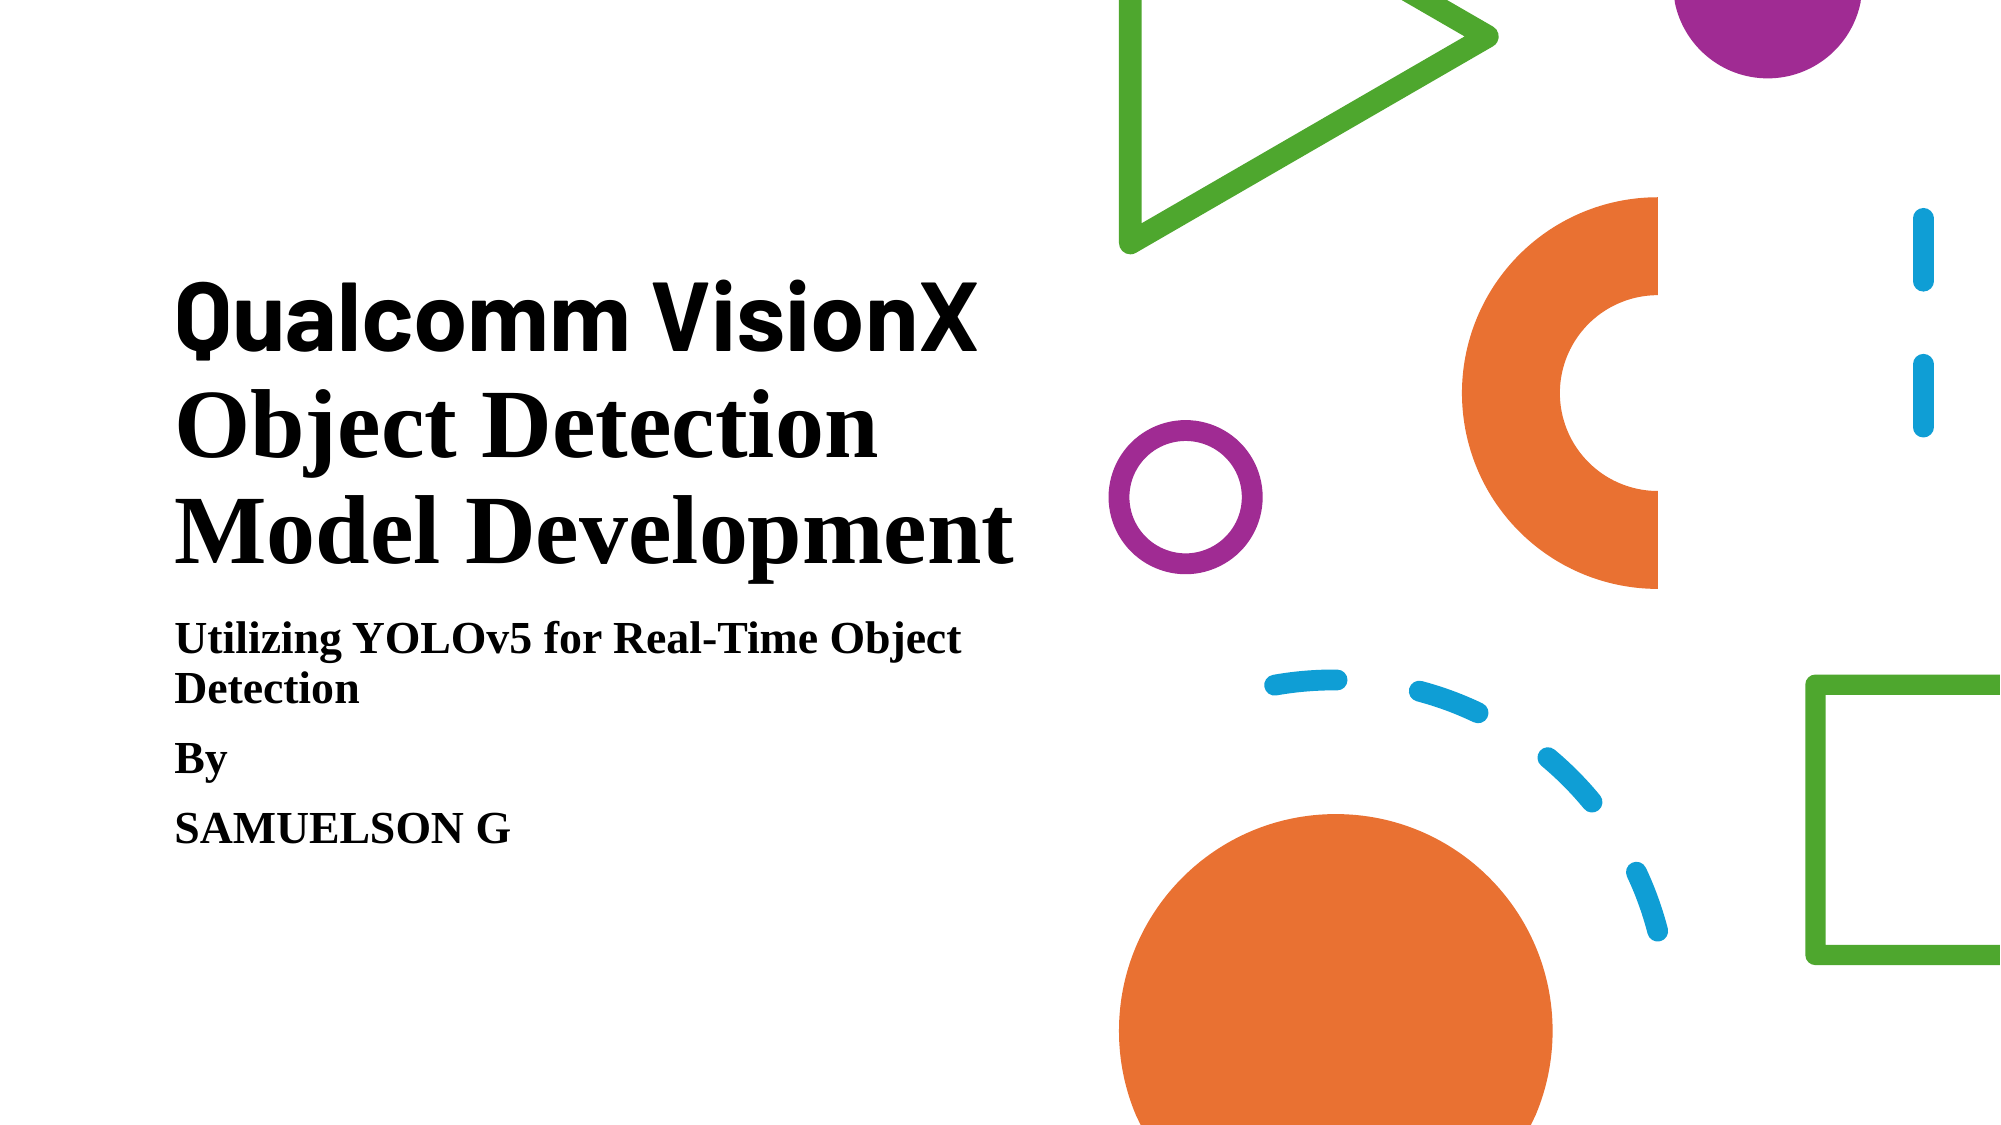

# Qualcomm VisionX Object Detection Model Development

Utilizing YOLOv5 for Real-Time Object Detection
By
SAMUELSON G